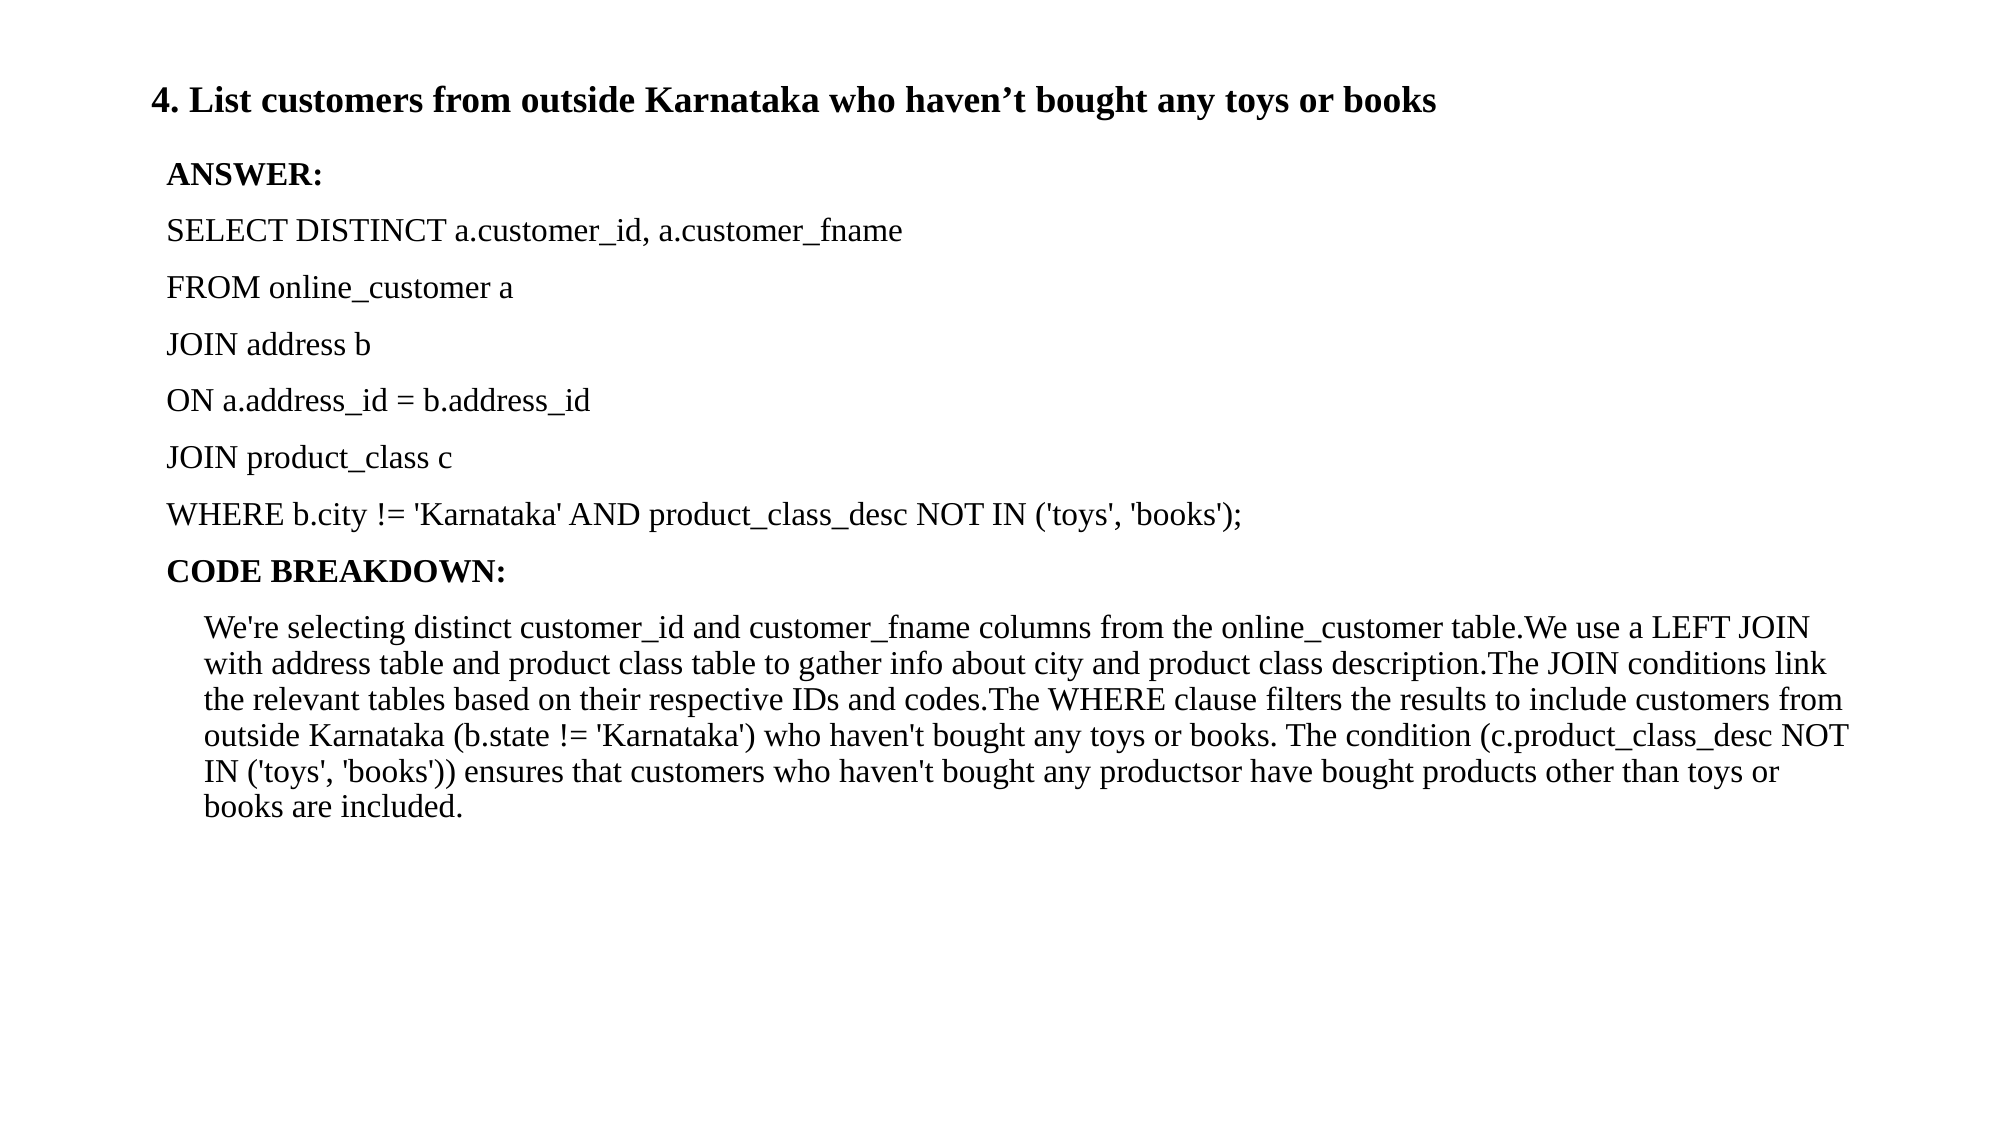

# 4. List customers from outside Karnataka who haven’t bought any toys or books
ANSWER:
SELECT DISTINCT a.customer_id, a.customer_fname
FROM online_customer a
JOIN address b
ON a.address_id = b.address_id
JOIN product_class c
WHERE b.city != 'Karnataka' AND product_class_desc NOT IN ('toys', 'books');
CODE BREAKDOWN:
	We're selecting distinct customer_id and customer_fname columns from the online_customer table.We use a LEFT JOIN with address table and product class table to gather info about city and product class description.The JOIN conditions link the relevant tables based on their respective IDs and codes.The WHERE clause filters the results to include customers from outside Karnataka (b.state != 'Karnataka') who haven't bought any toys or books. The condition (c.product_class_desc NOT IN ('toys', 'books')) ensures that customers who haven't bought any productsor have bought products other than toys or books are included.